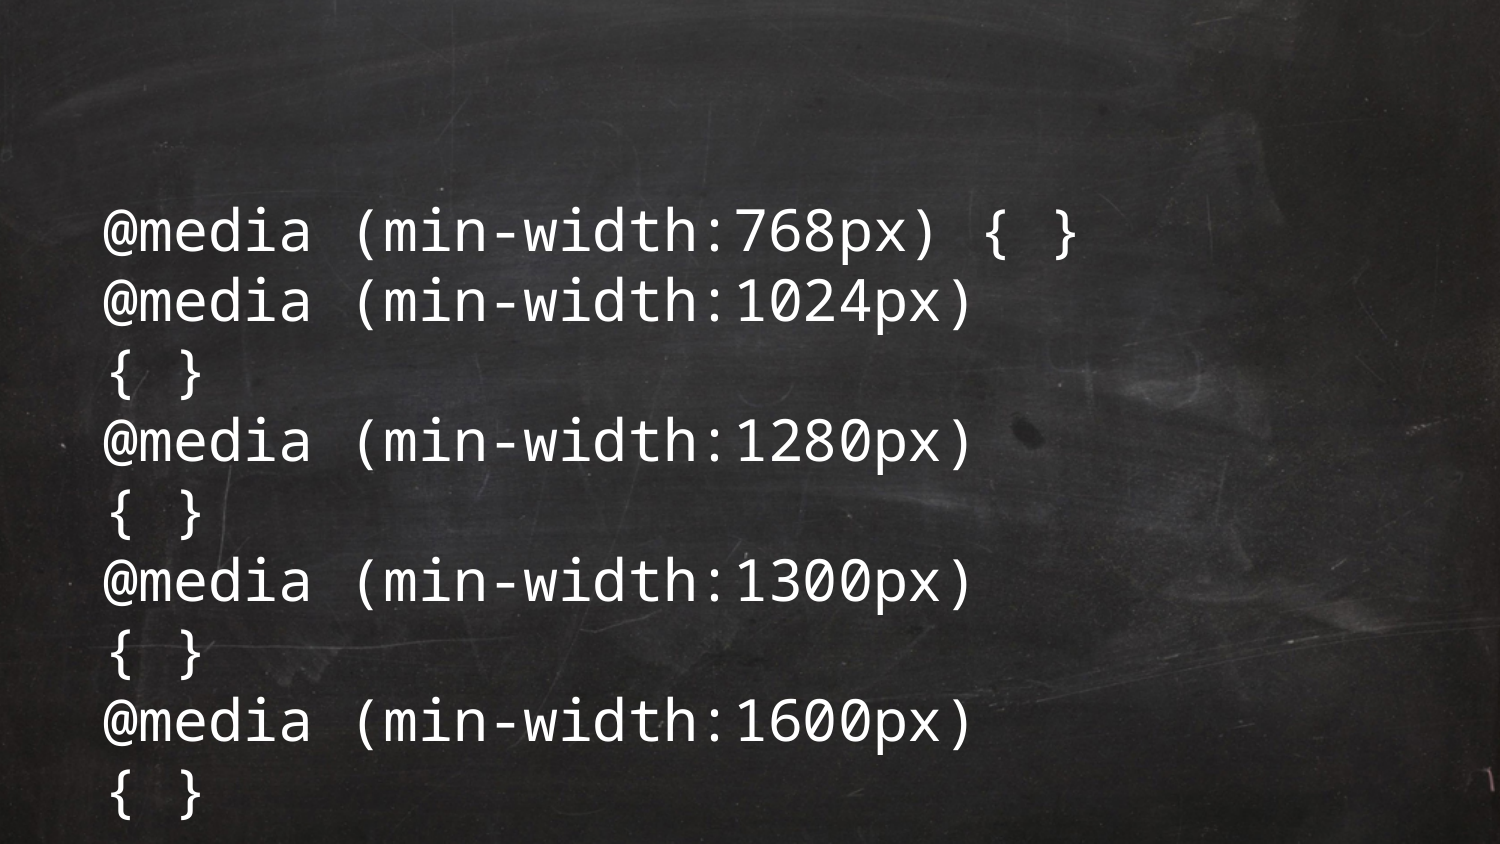

@media (min-width:768px) { }
@media (min-width:1024px) { }
@media (min-width:1280px) { }
@media (min-width:1300px) { }
@media (min-width:1600px) { }